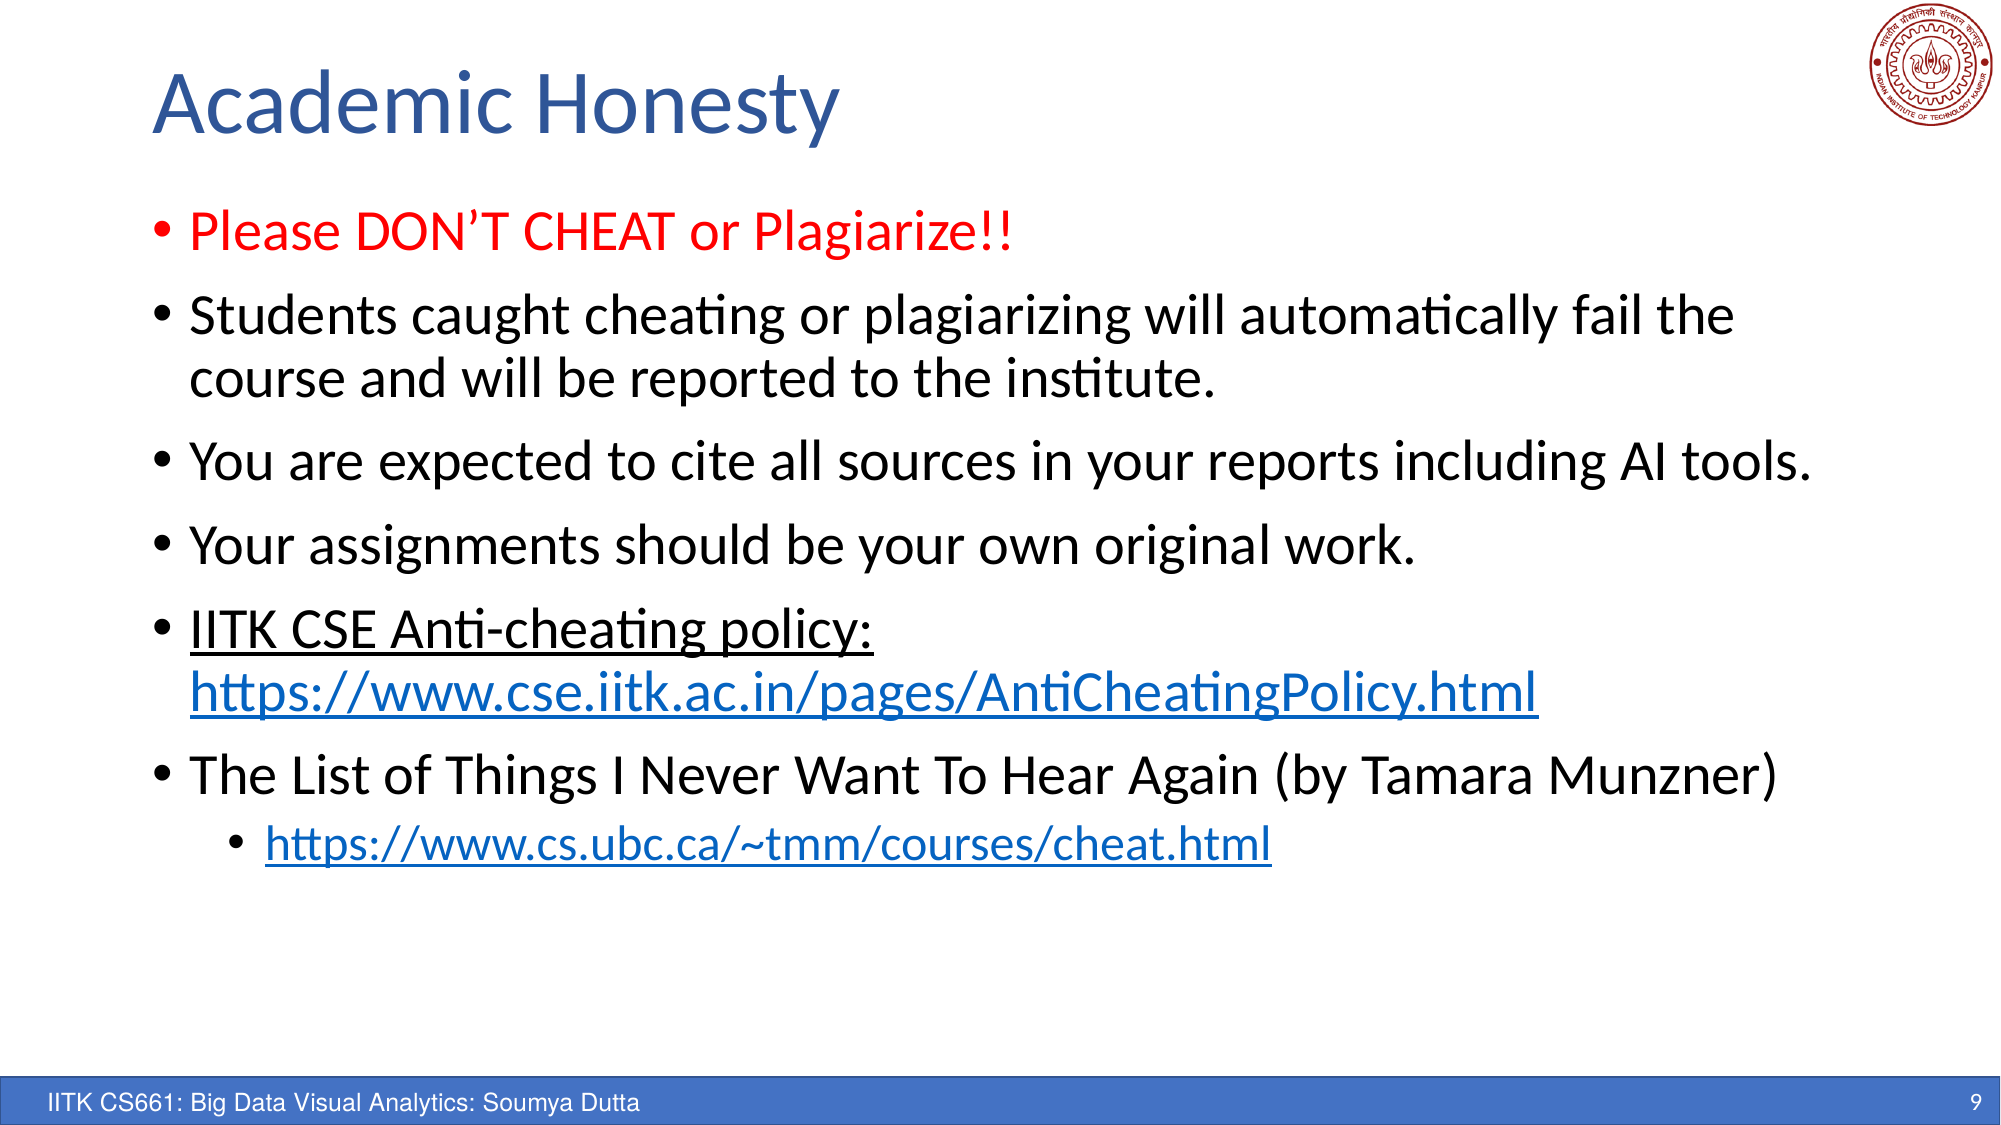

# Academic Honesty
Please DON’T CHEAT or Plagiarize!!
Students caught cheating or plagiarizing will automatically fail the course and will be reported to the institute.
You are expected to cite all sources in your reports including AI tools.
Your assignments should be your own original work.
IITK CSE Anti-cheating policy: https://www.cse.iitk.ac.in/pages/AntiCheatingPolicy.html
The List of Things I Never Want To Hear Again (by Tamara Munzner)
https://www.cs.ubc.ca/~tmm/courses/cheat.html